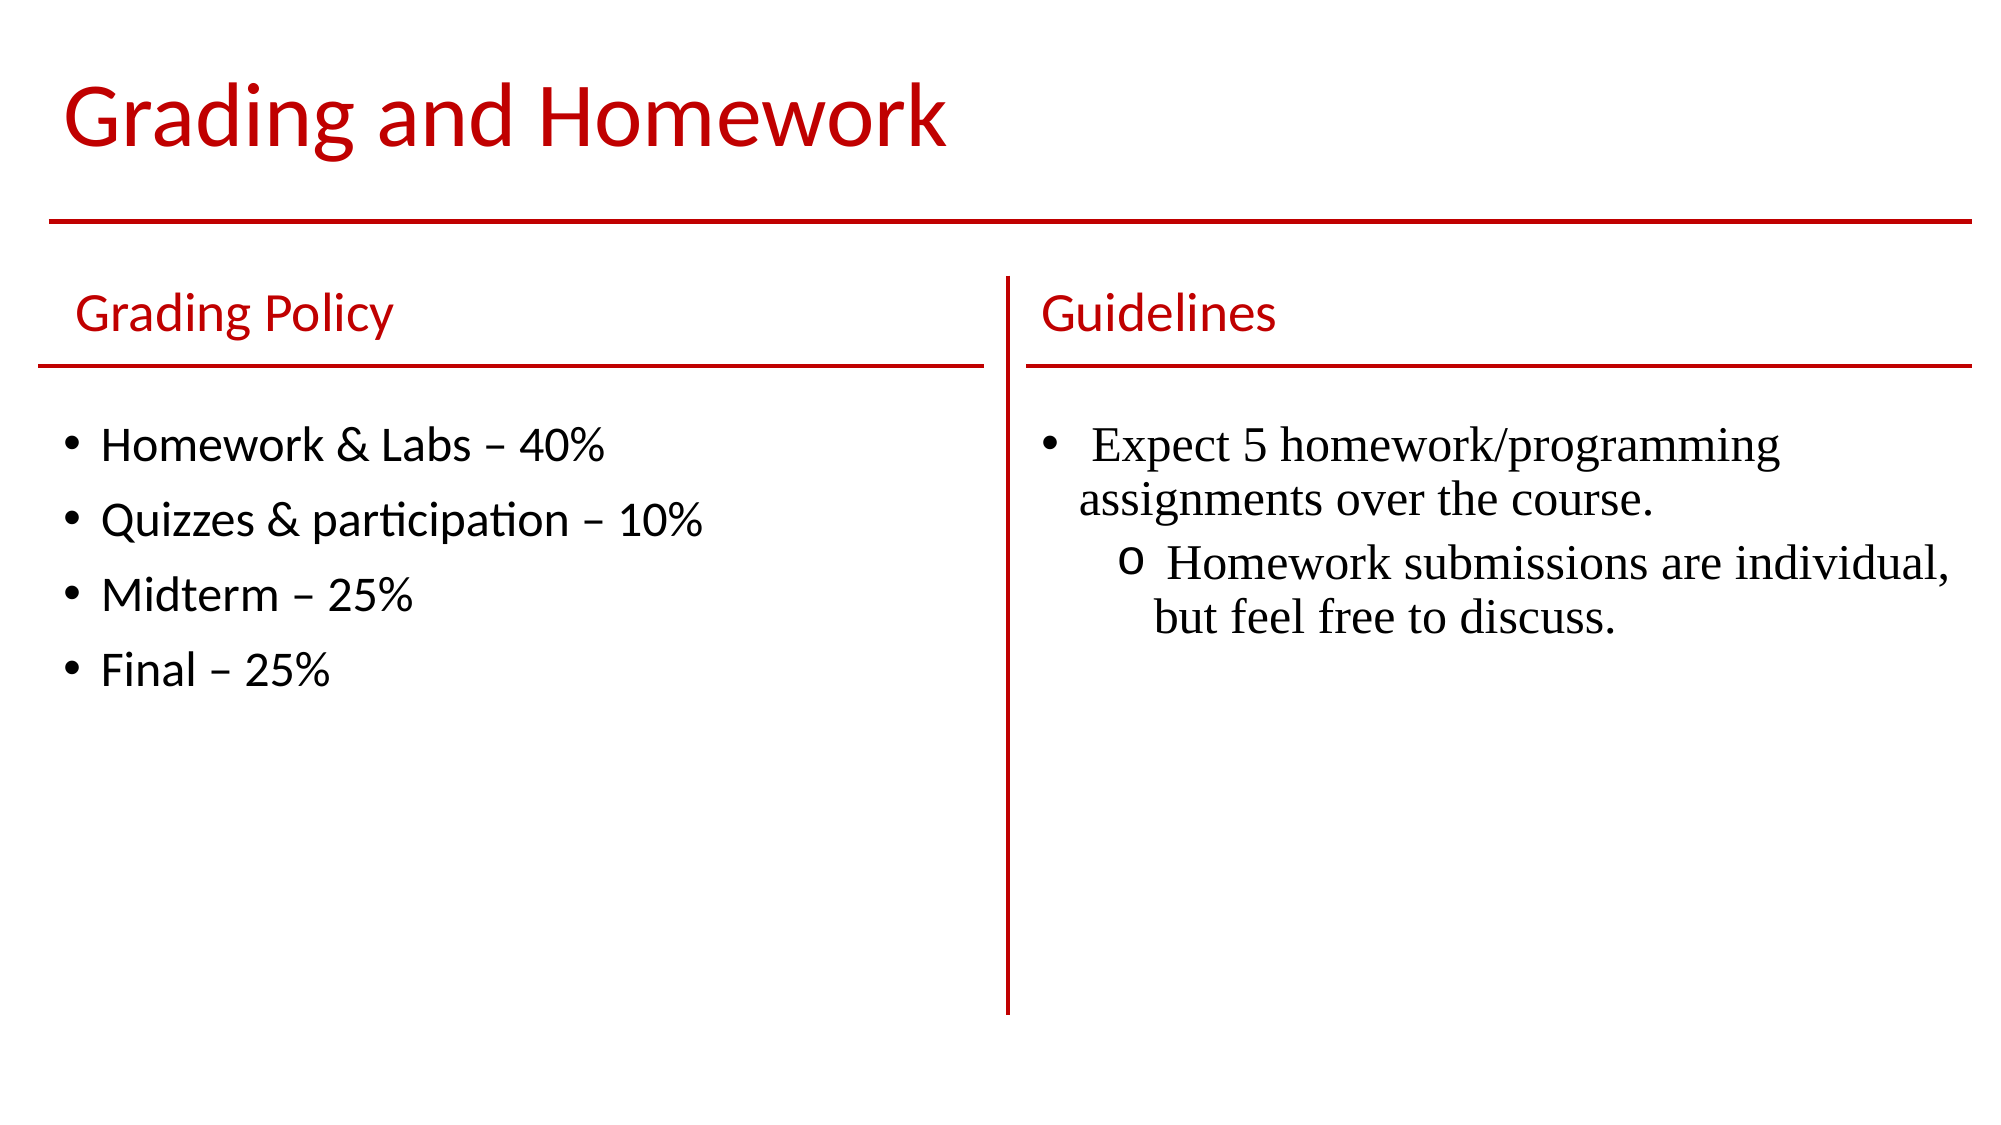

# Grading and Homework
 Grading Policy
Guidelines
Homework & Labs – 40%
Quizzes & participation – 10%
Midterm – 25%
Final – 25%

 Expect 5 homework/programming assignments over the course.
 Homework submissions are individual, but feel free to discuss.